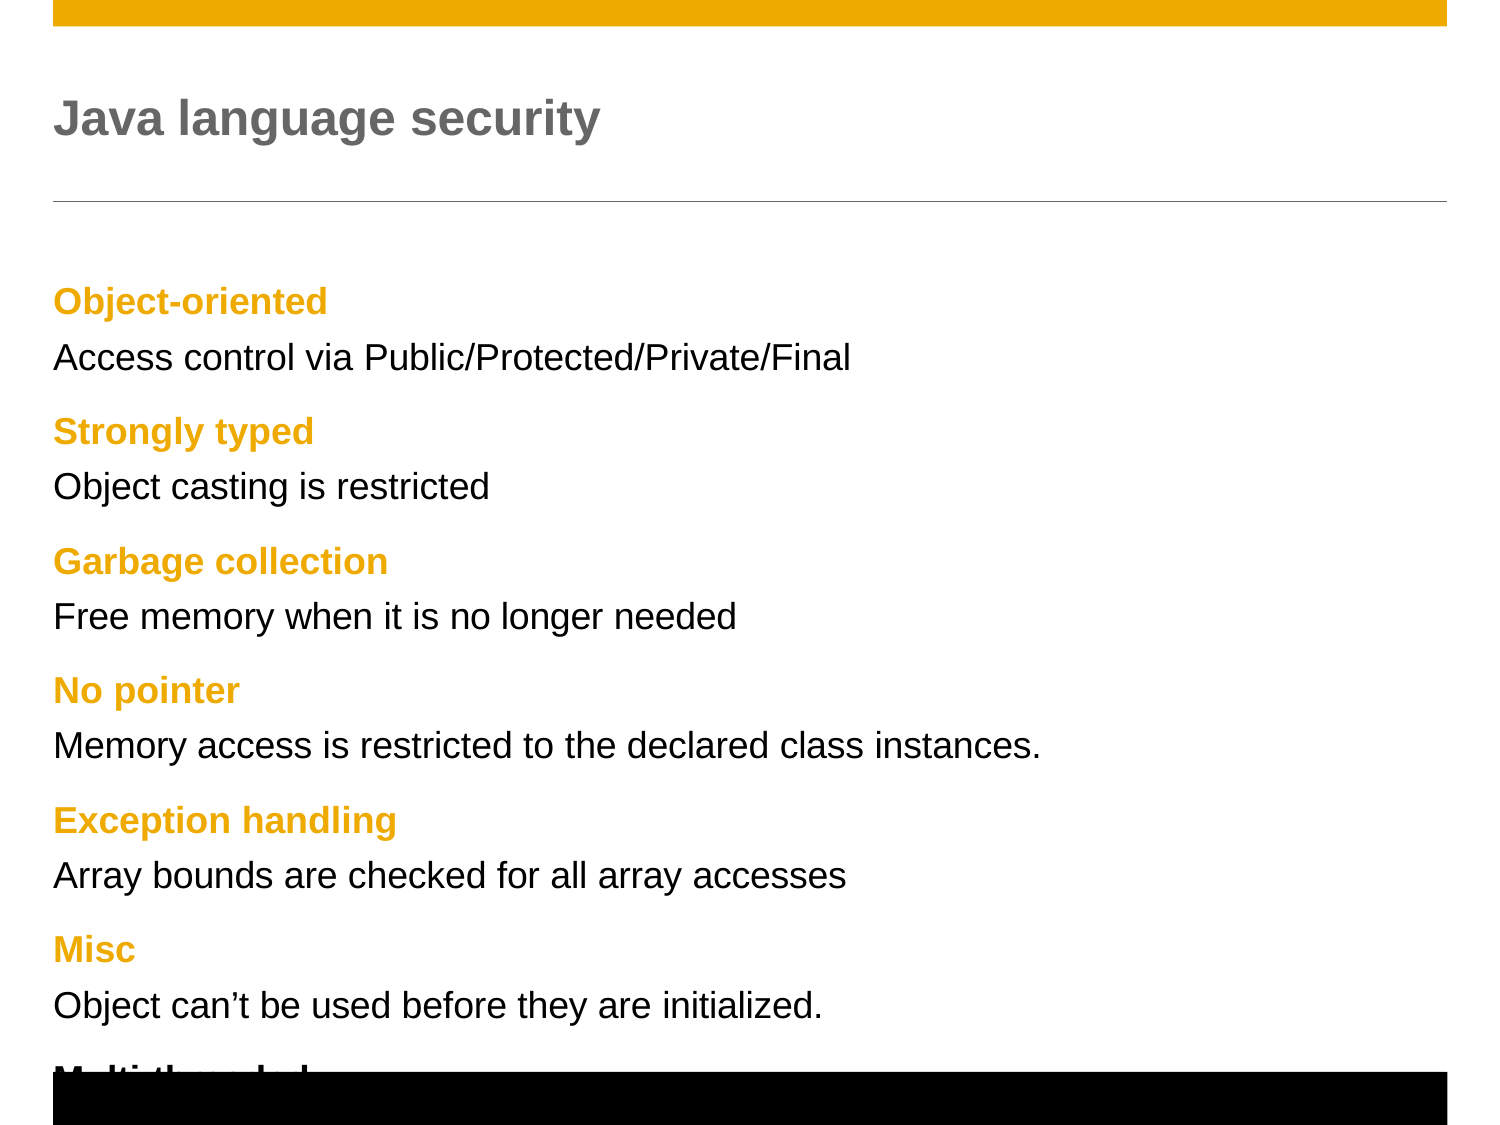

# Java language security

Object-oriented
Access control via Public/Protected/Private/Final
Strongly typed
Object casting is restricted
Garbage collection
Free memory when it is no longer needed
No pointer
Memory access is restricted to the declared class instances.
Exception handling
Array bounds are checked for all array accesses
Misc
Object can’t be used before they are initialized.
Multi-threaded

©  2011 SAP AG. All rights reserved.